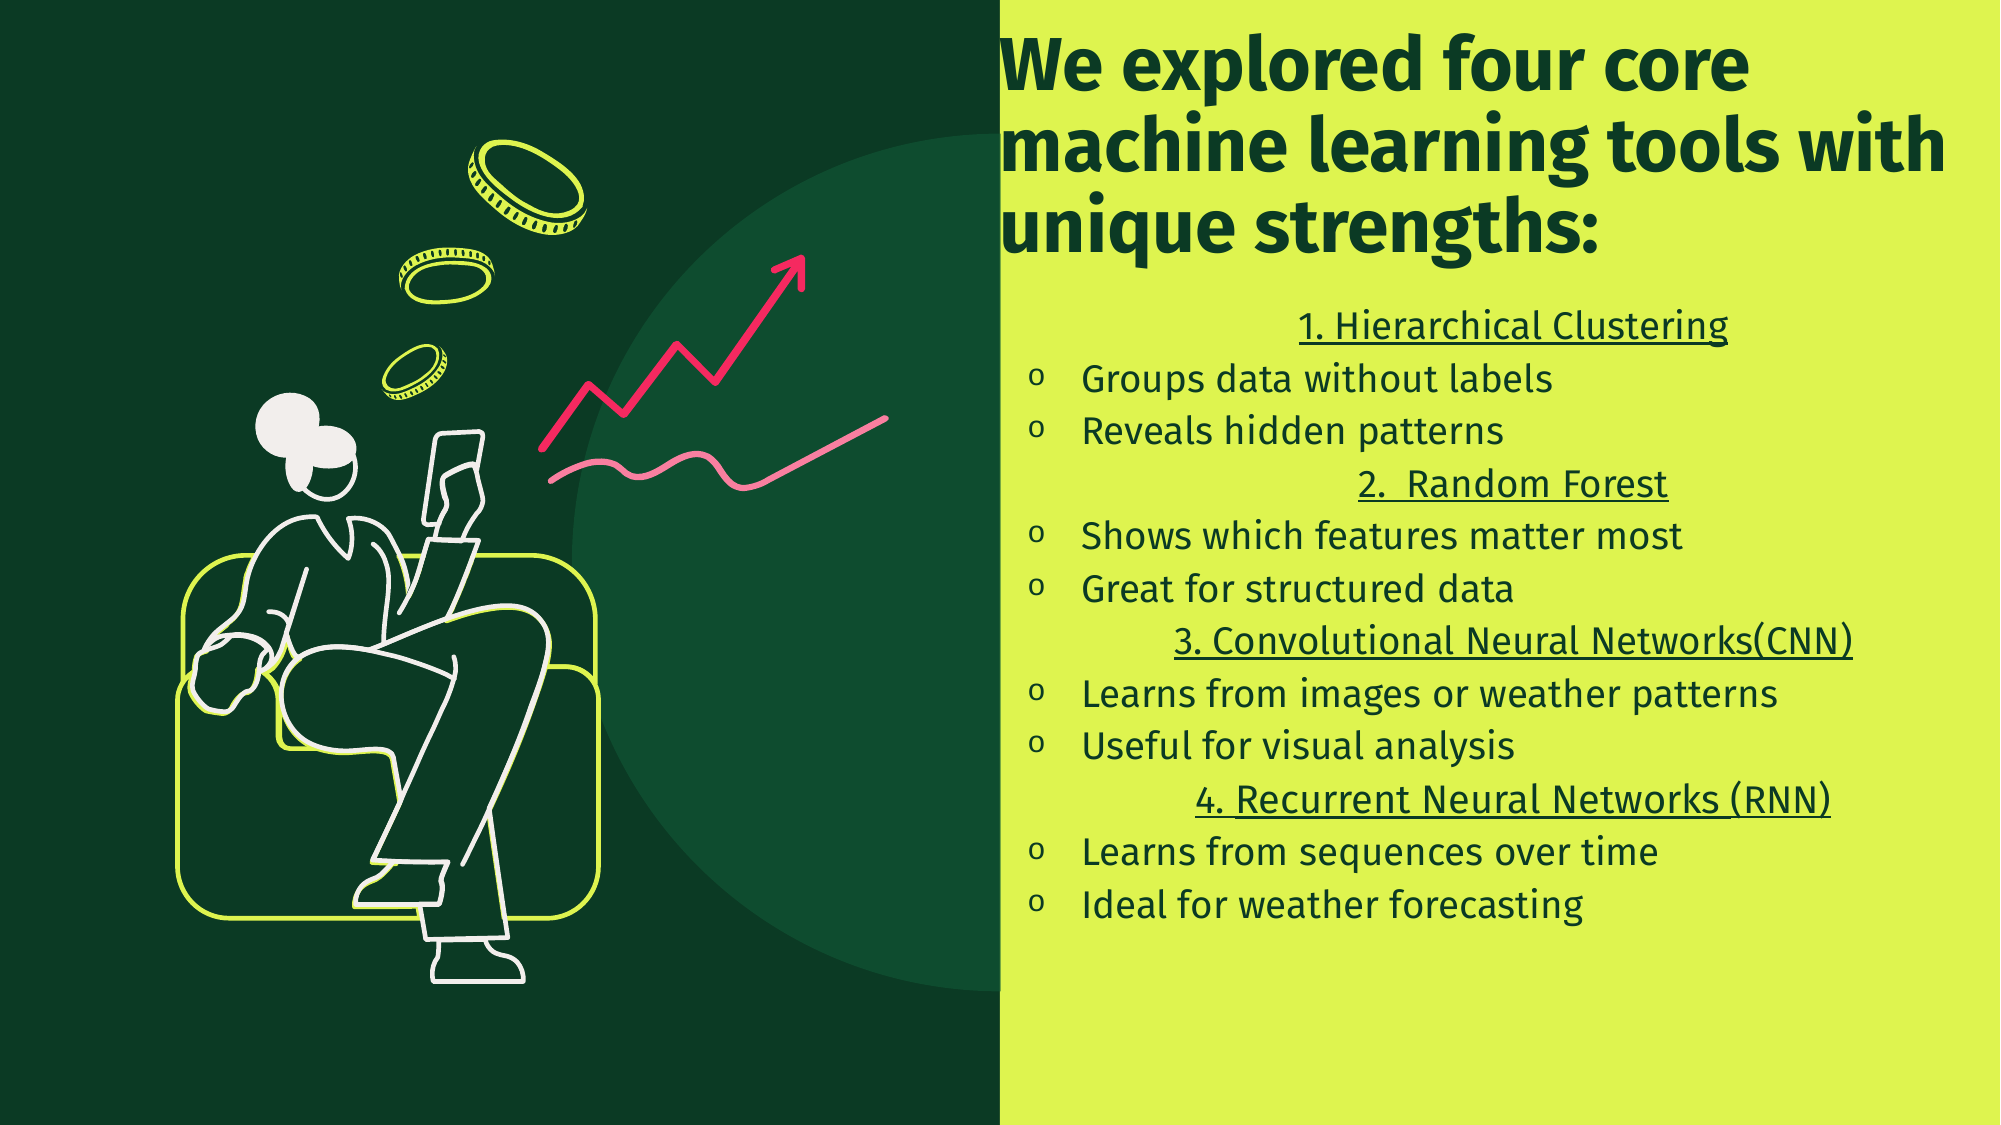

# We explored four core machine learning tools with unique strengths:
1. Hierarchical Clustering
Groups data without labels
Reveals hidden patterns
2.  Random Forest
Shows which features matter most
Great for structured data
3. Convolutional Neural Networks(CNN)
Learns from images or weather patterns
Useful for visual analysis
4. Recurrent Neural Networks (RNN)
Learns from sequences over time
Ideal for weather forecasting